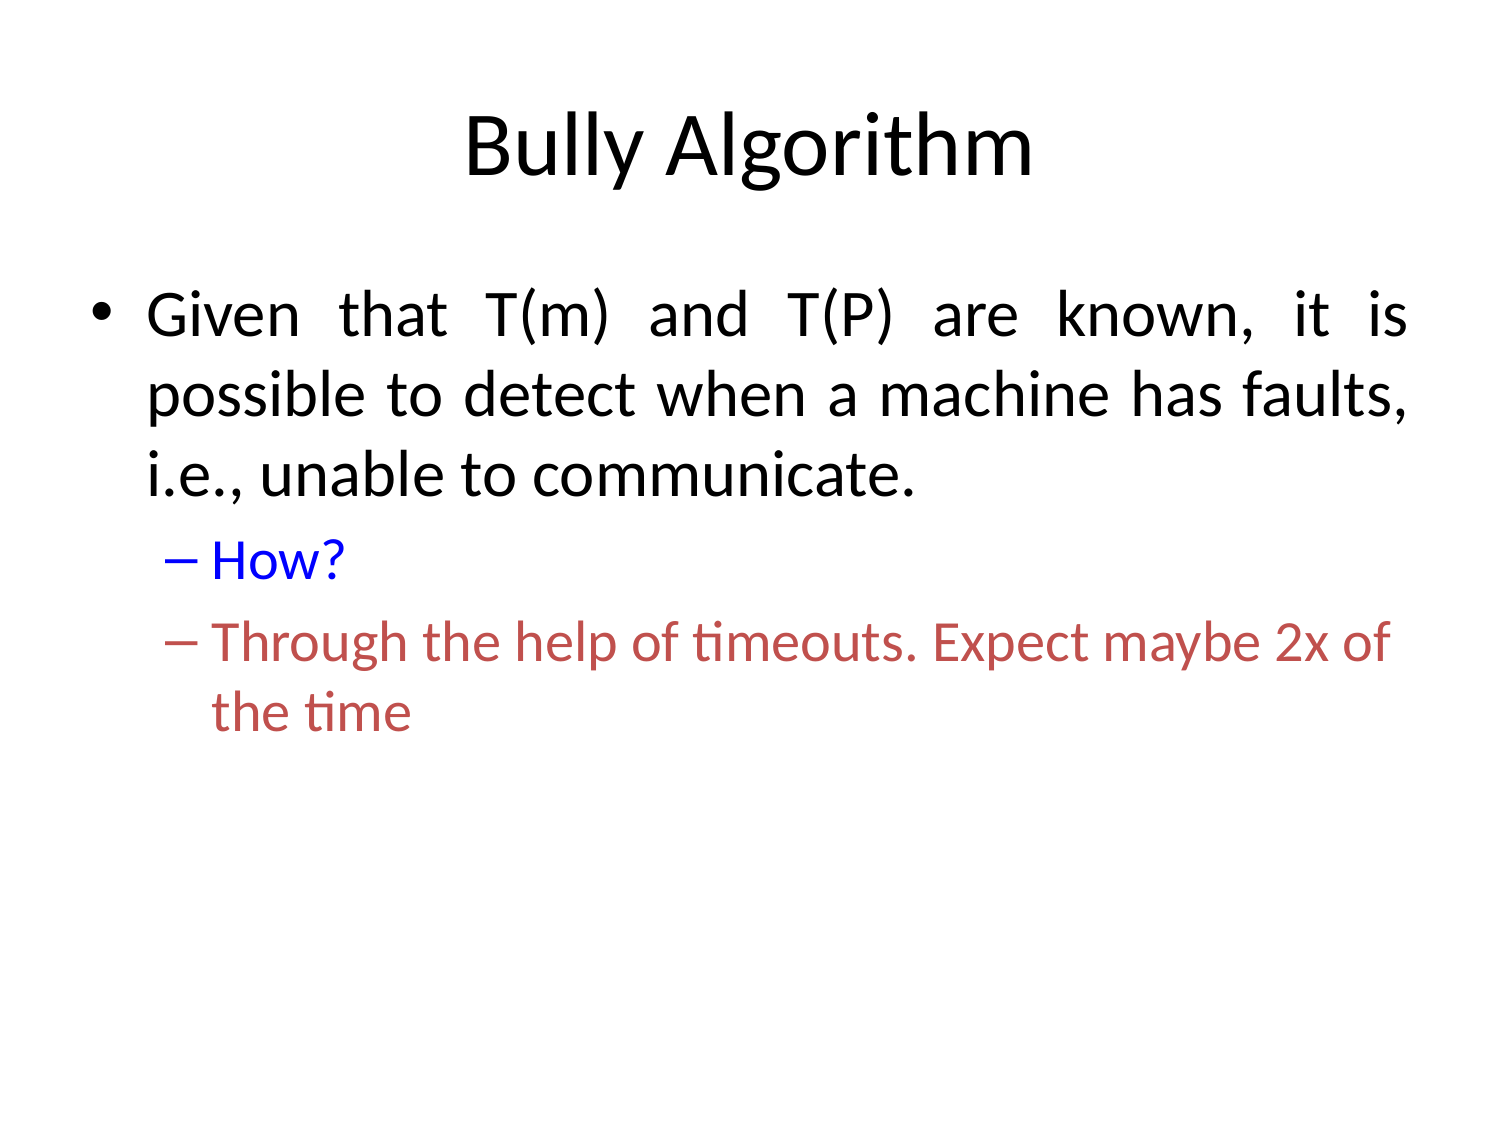

# Bully Algorithm
Given that T(m) and T(P) are known, it is possible to detect when a machine has faults, i.e., unable to communicate.
How?
Through the help of timeouts. Expect maybe 2x of the time